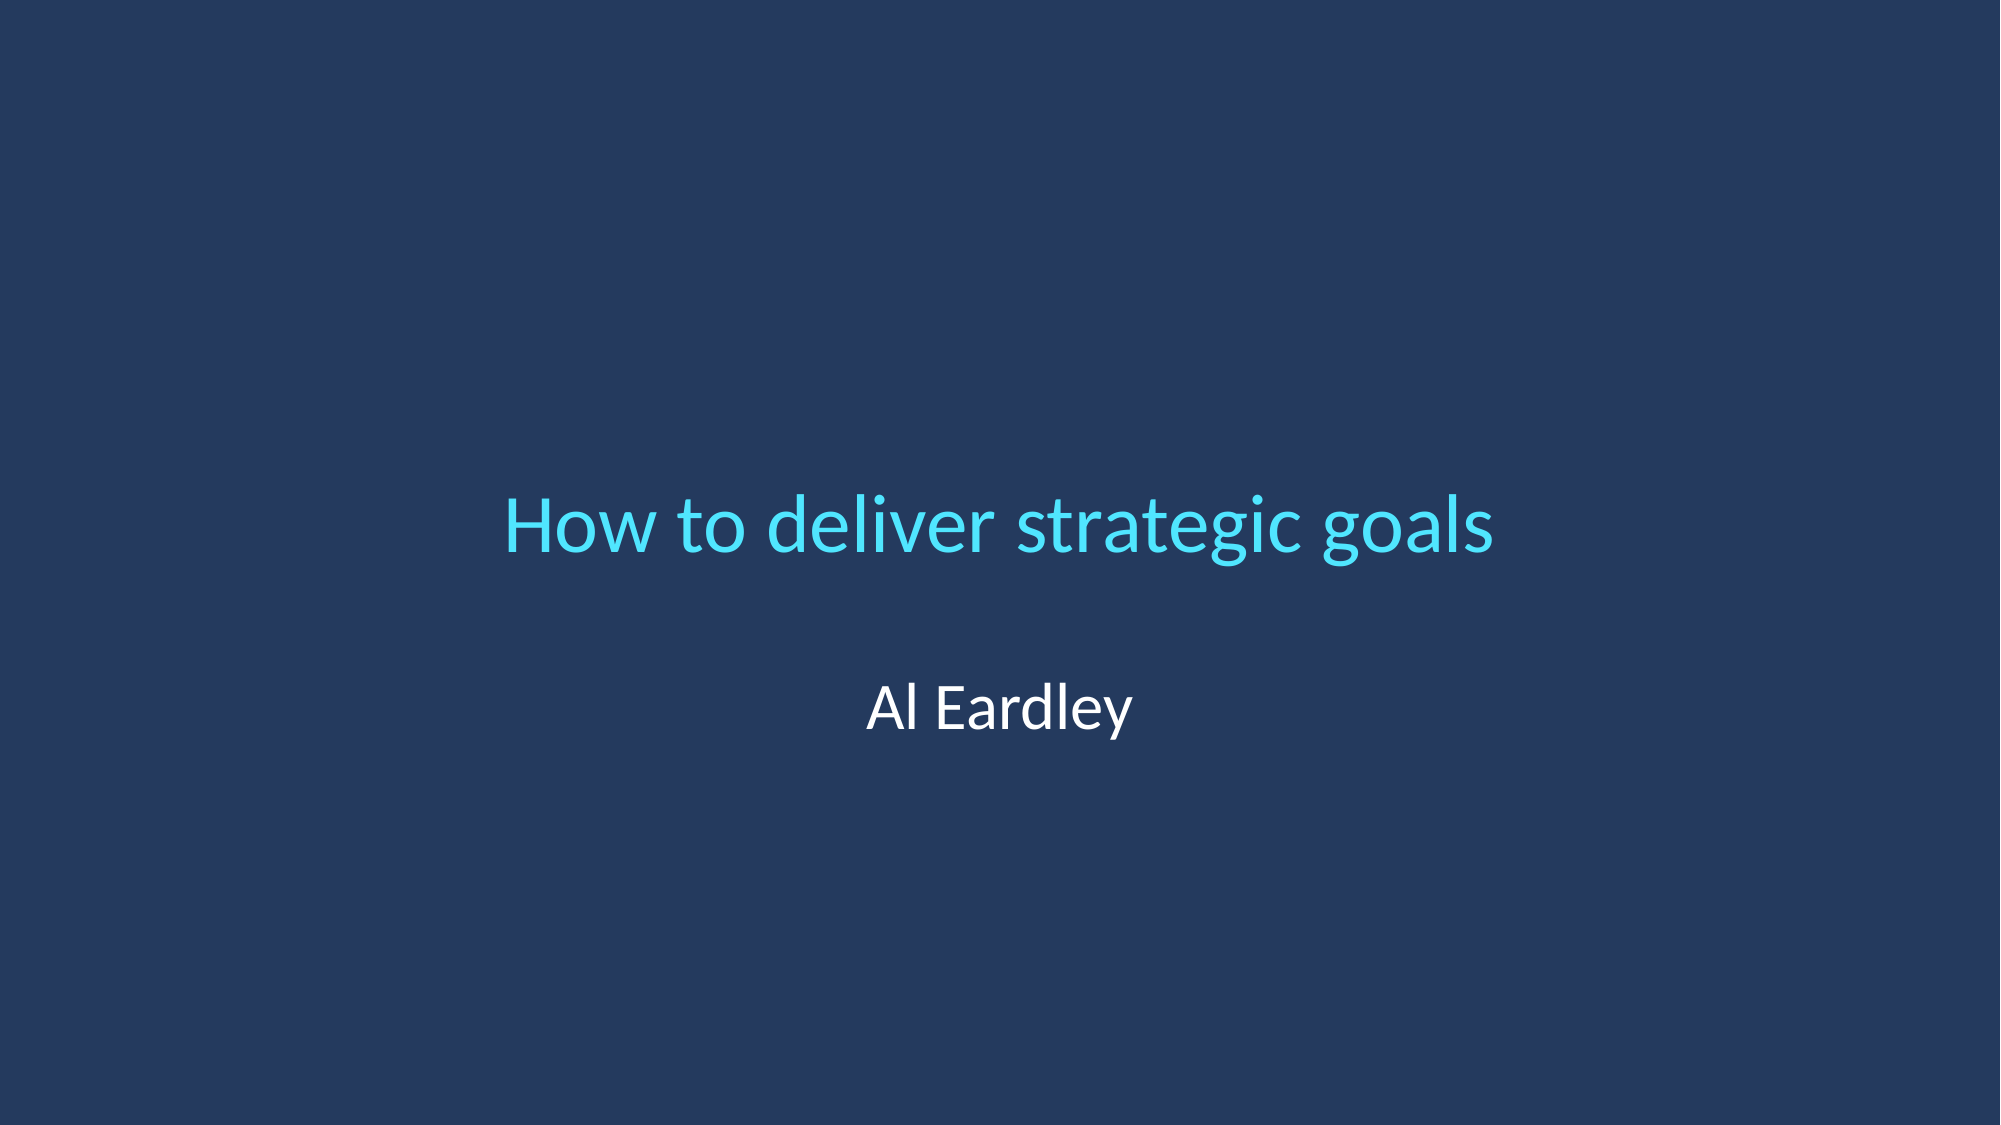

# How to deliver strategic goals
Al Eardley